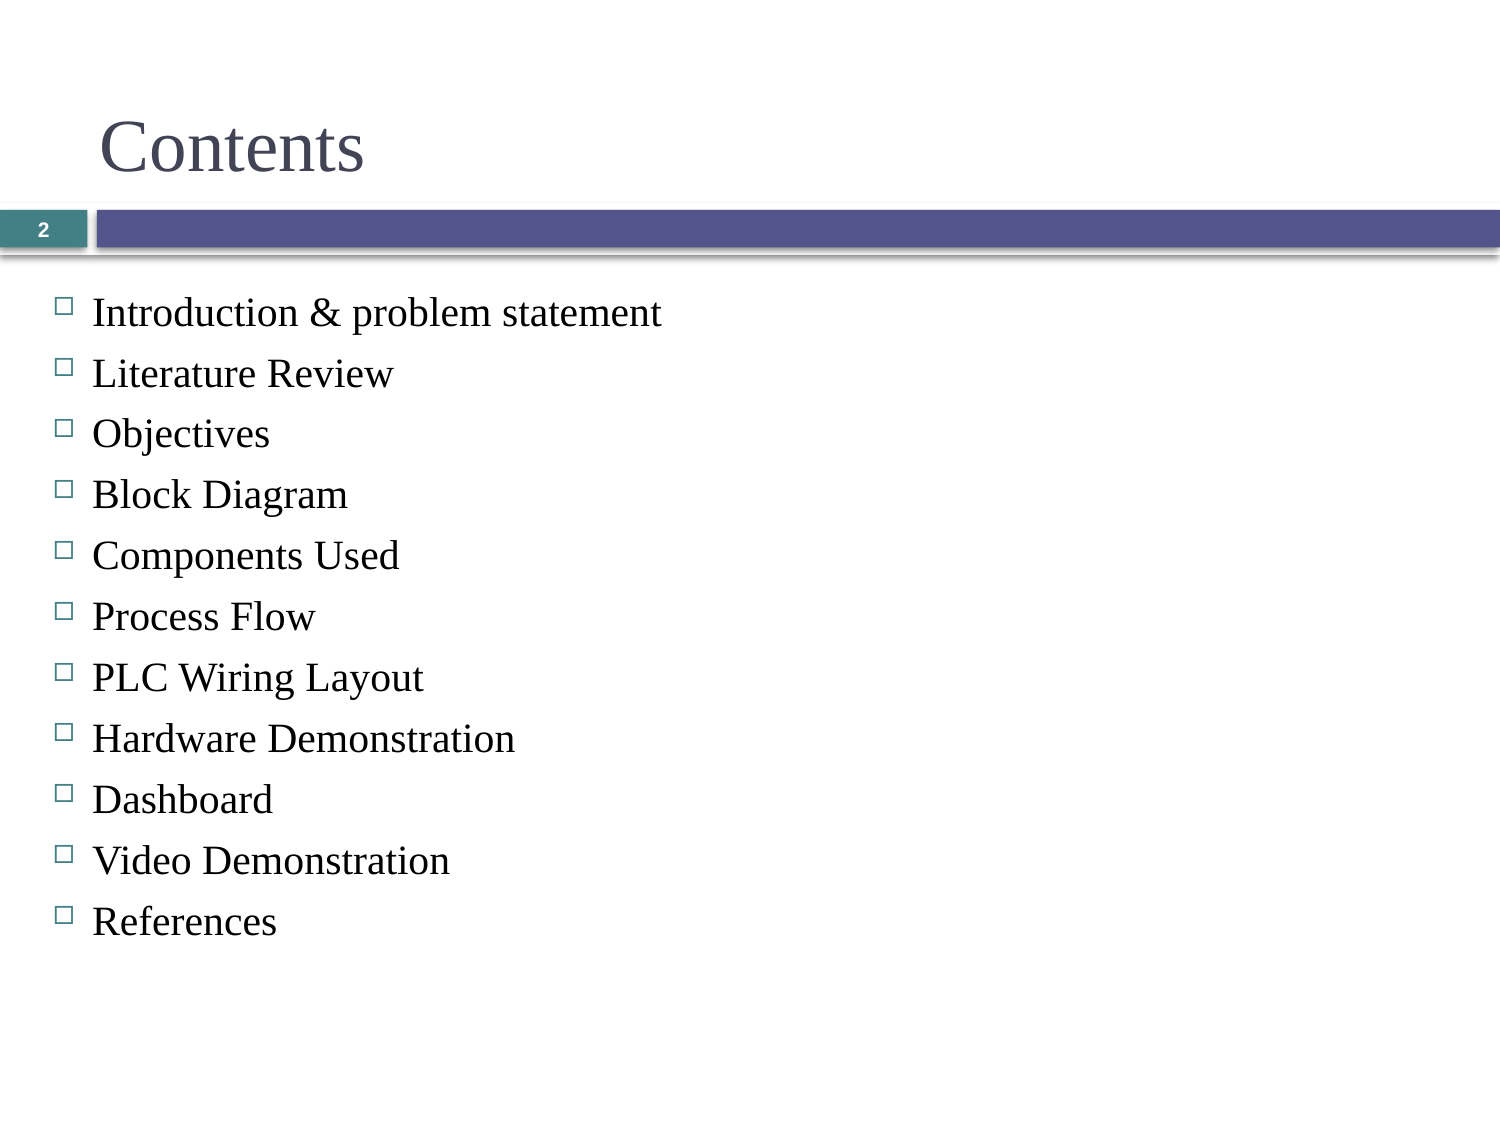

# Contents
2
Introduction & problem statement
Literature Review
Objectives
Block Diagram
Components Used
Process Flow
PLC Wiring Layout
Hardware Demonstration
Dashboard
Video Demonstration
References